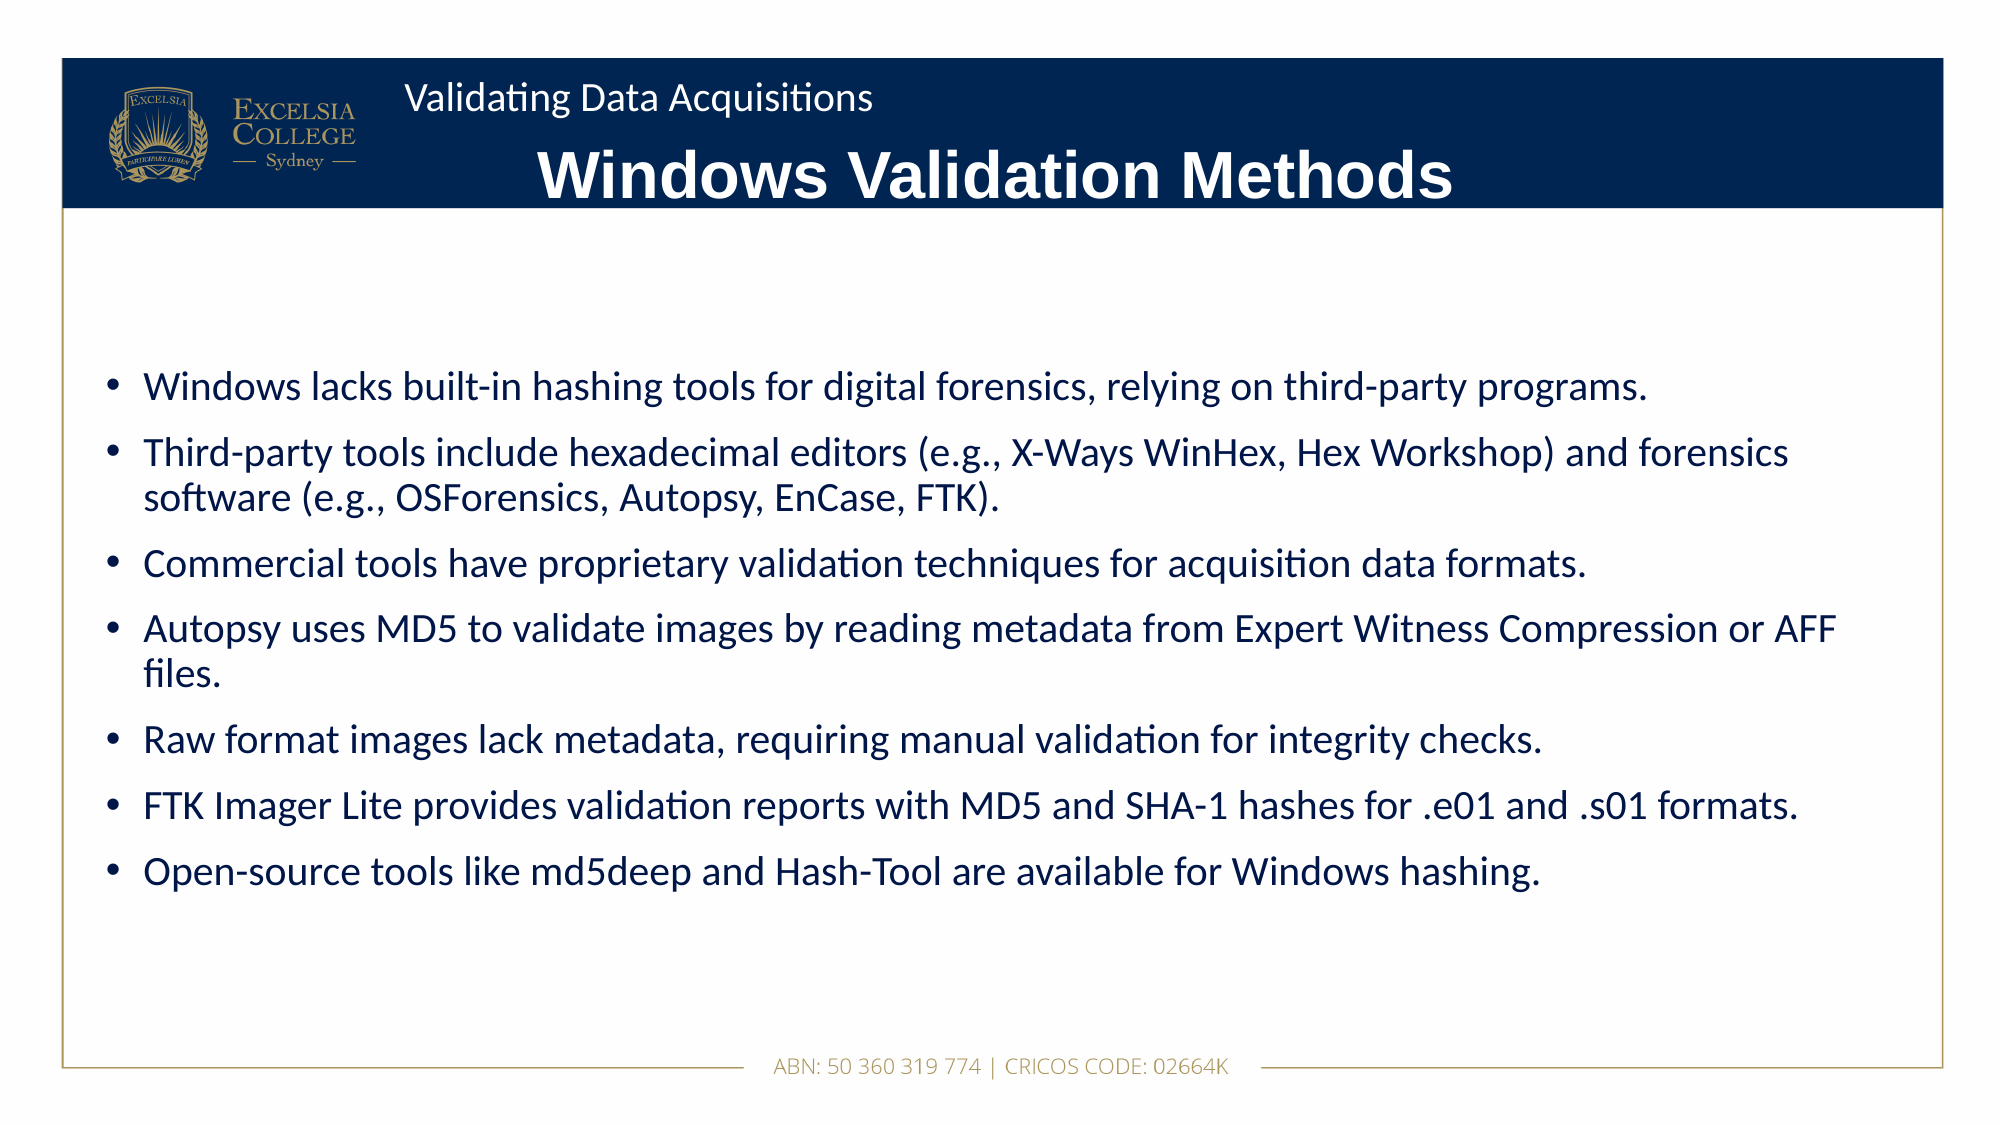

# Validating Data Acquisitions
Windows Validation Methods
Windows lacks built-in hashing tools for digital forensics, relying on third-party programs.
Third-party tools include hexadecimal editors (e.g., X-Ways WinHex, Hex Workshop) and forensics software (e.g., OSForensics, Autopsy, EnCase, FTK).
Commercial tools have proprietary validation techniques for acquisition data formats.
Autopsy uses MD5 to validate images by reading metadata from Expert Witness Compression or AFF files.
Raw format images lack metadata, requiring manual validation for integrity checks.
FTK Imager Lite provides validation reports with MD5 and SHA-1 hashes for .e01 and .s01 formats.
Open-source tools like md5deep and Hash-Tool are available for Windows hashing.